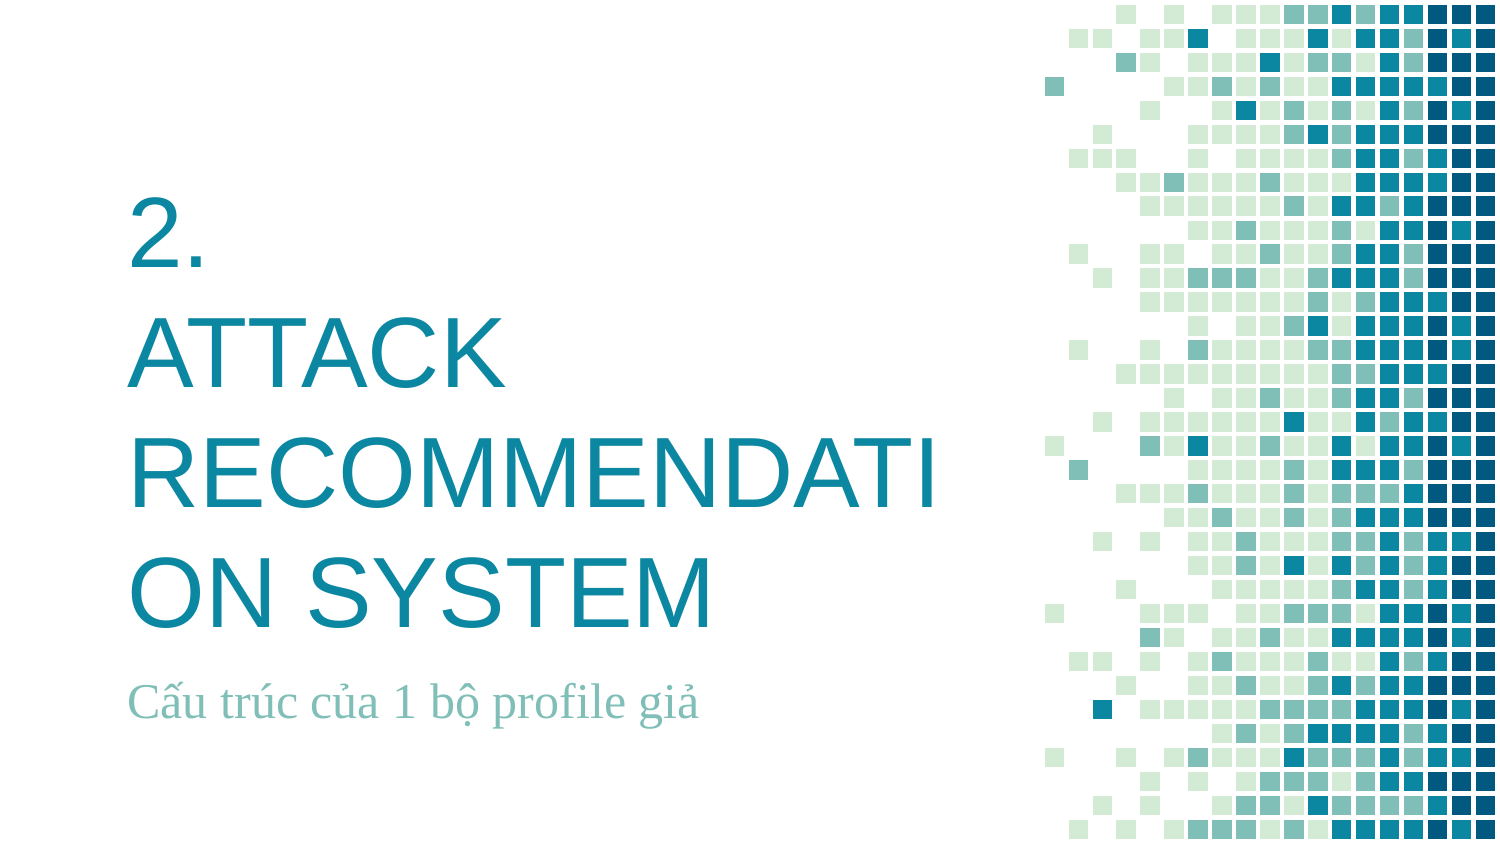

# 2.
ATTACK RECOMMENDATION SYSTEM
Cấu trúc của 1 bộ profile giả